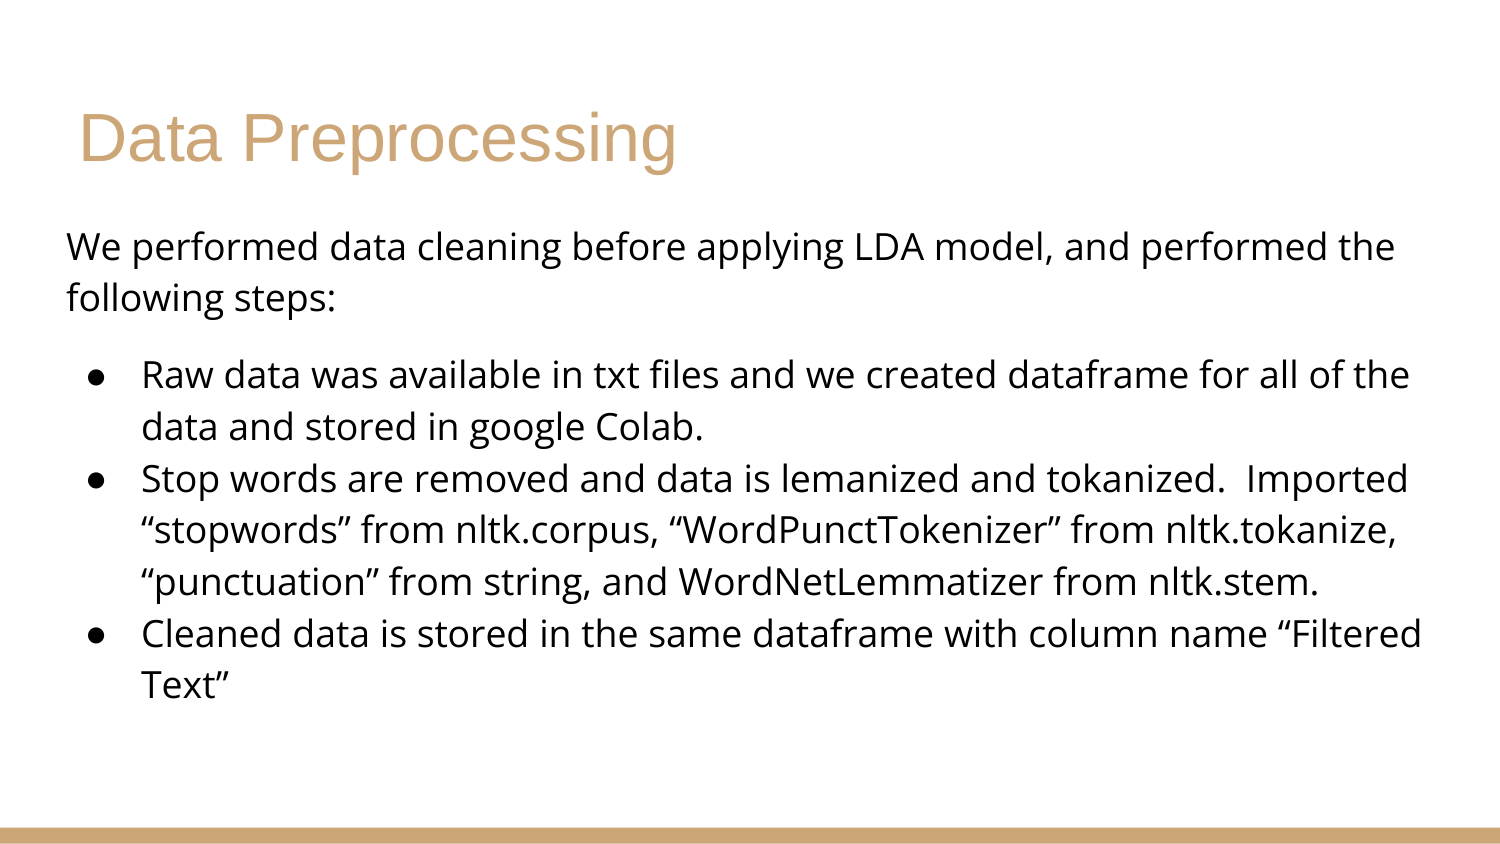

# Data Preprocessing
We performed data cleaning before applying LDA model, and performed the following steps:
Raw data was available in txt files and we created dataframe for all of the data and stored in google Colab.
Stop words are removed and data is lemanized and tokanized.  Imported “stopwords” from nltk.corpus, “WordPunctTokenizer” from nltk.tokanize, “punctuation” from string, and WordNetLemmatizer from nltk.stem.
Cleaned data is stored in the same dataframe with column name “Filtered Text”